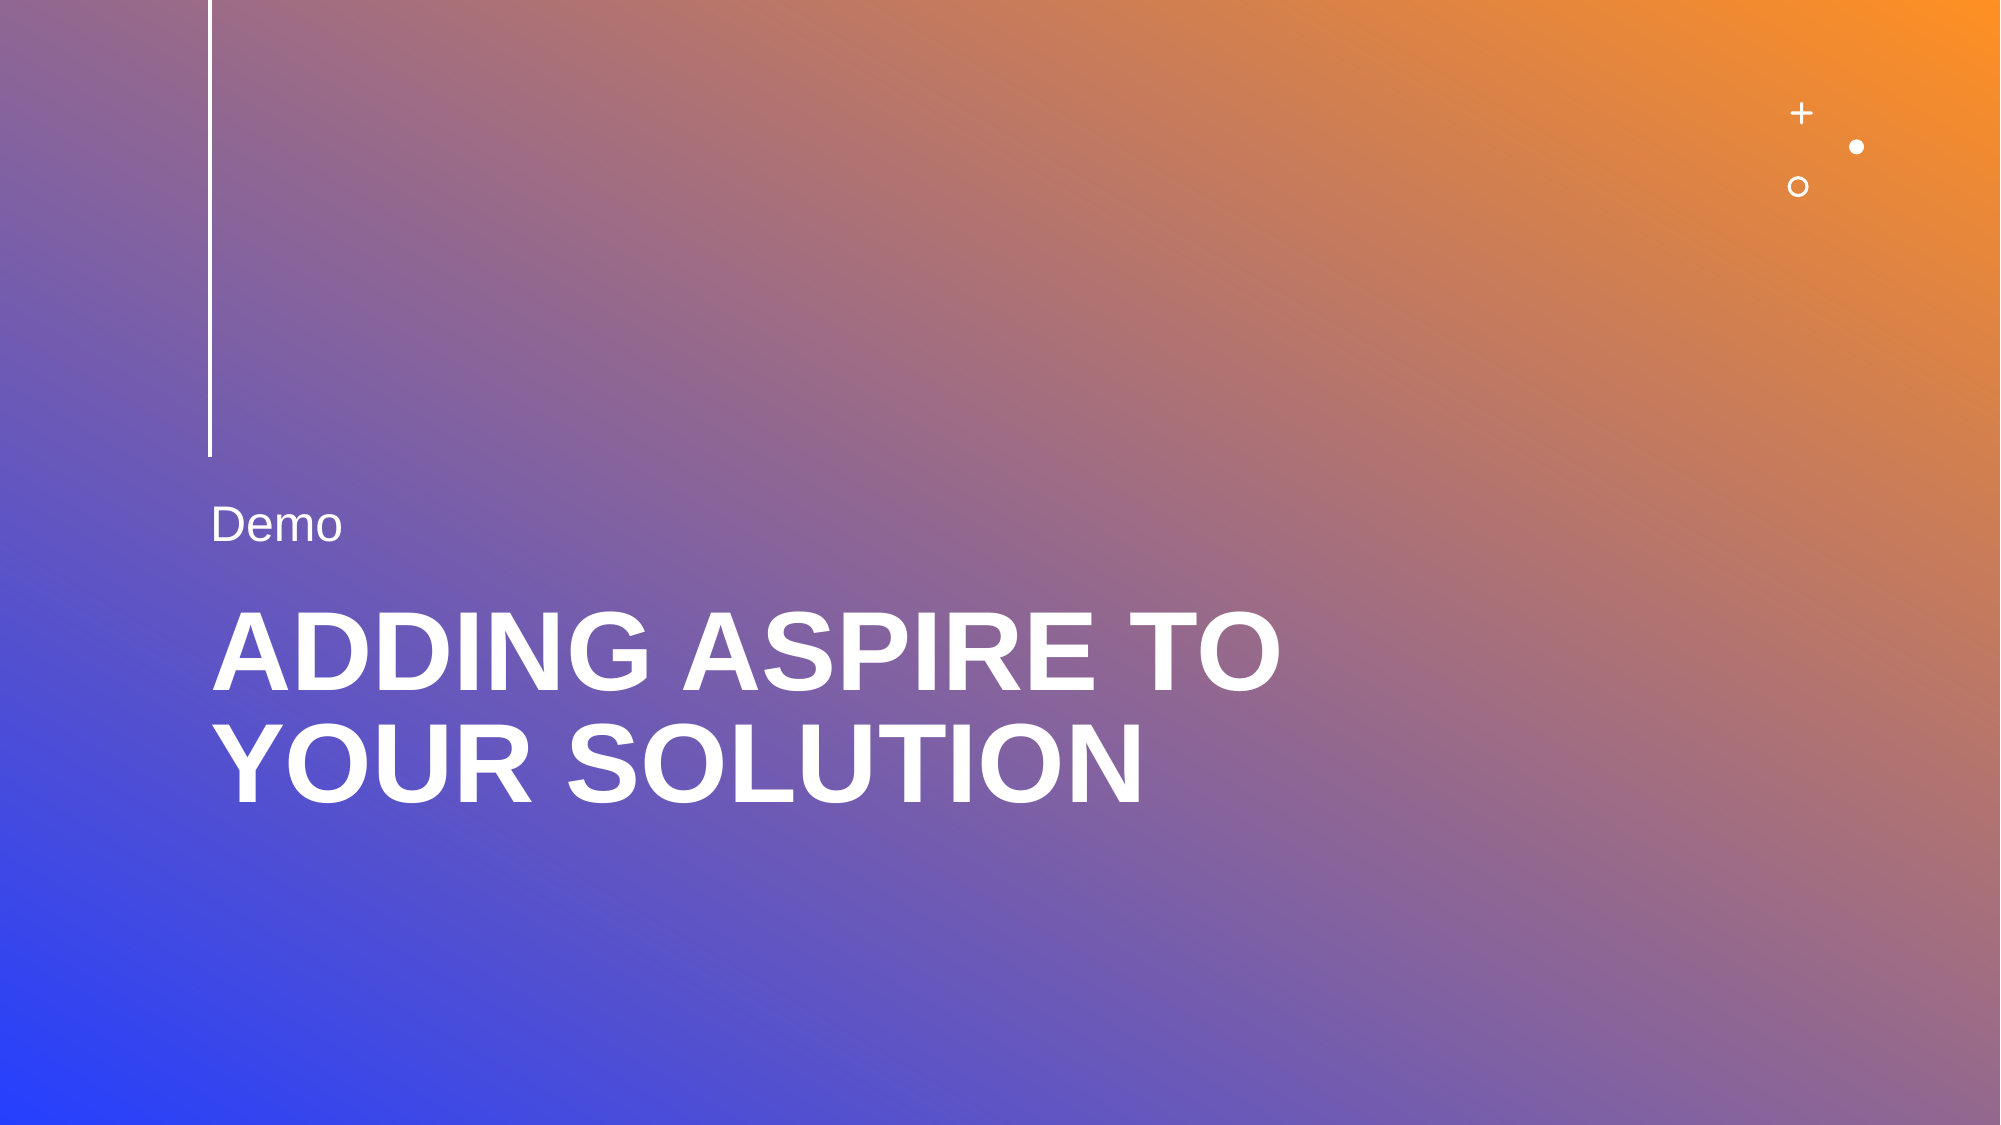

Demo
# ADDING ASPIRE TO YOUR SOLUTION